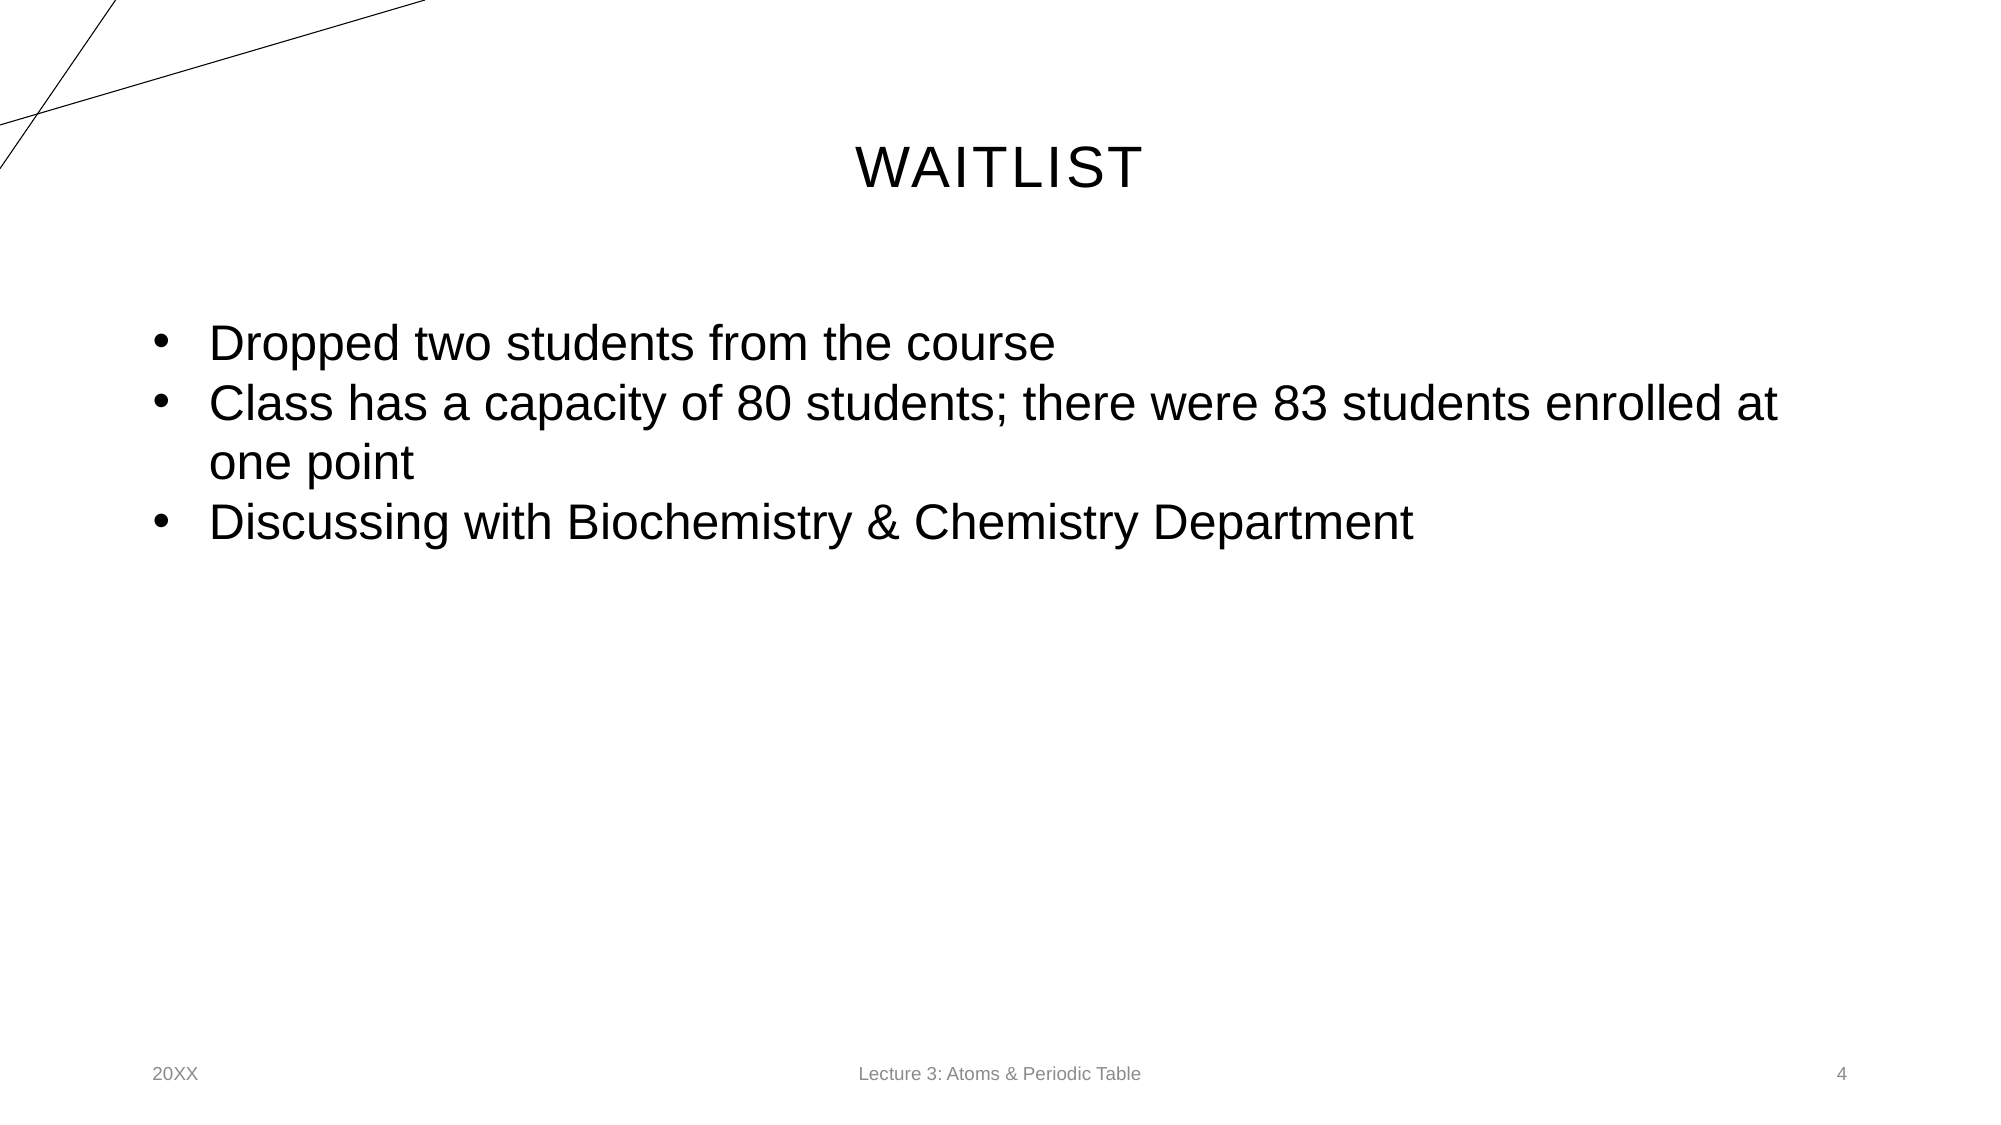

# waitlist
Dropped two students from the course
Class has a capacity of 80 students; there were 83 students enrolled at one point
Discussing with Biochemistry & Chemistry Department
20XX
Lecture 3: Atoms & Periodic Table​
4